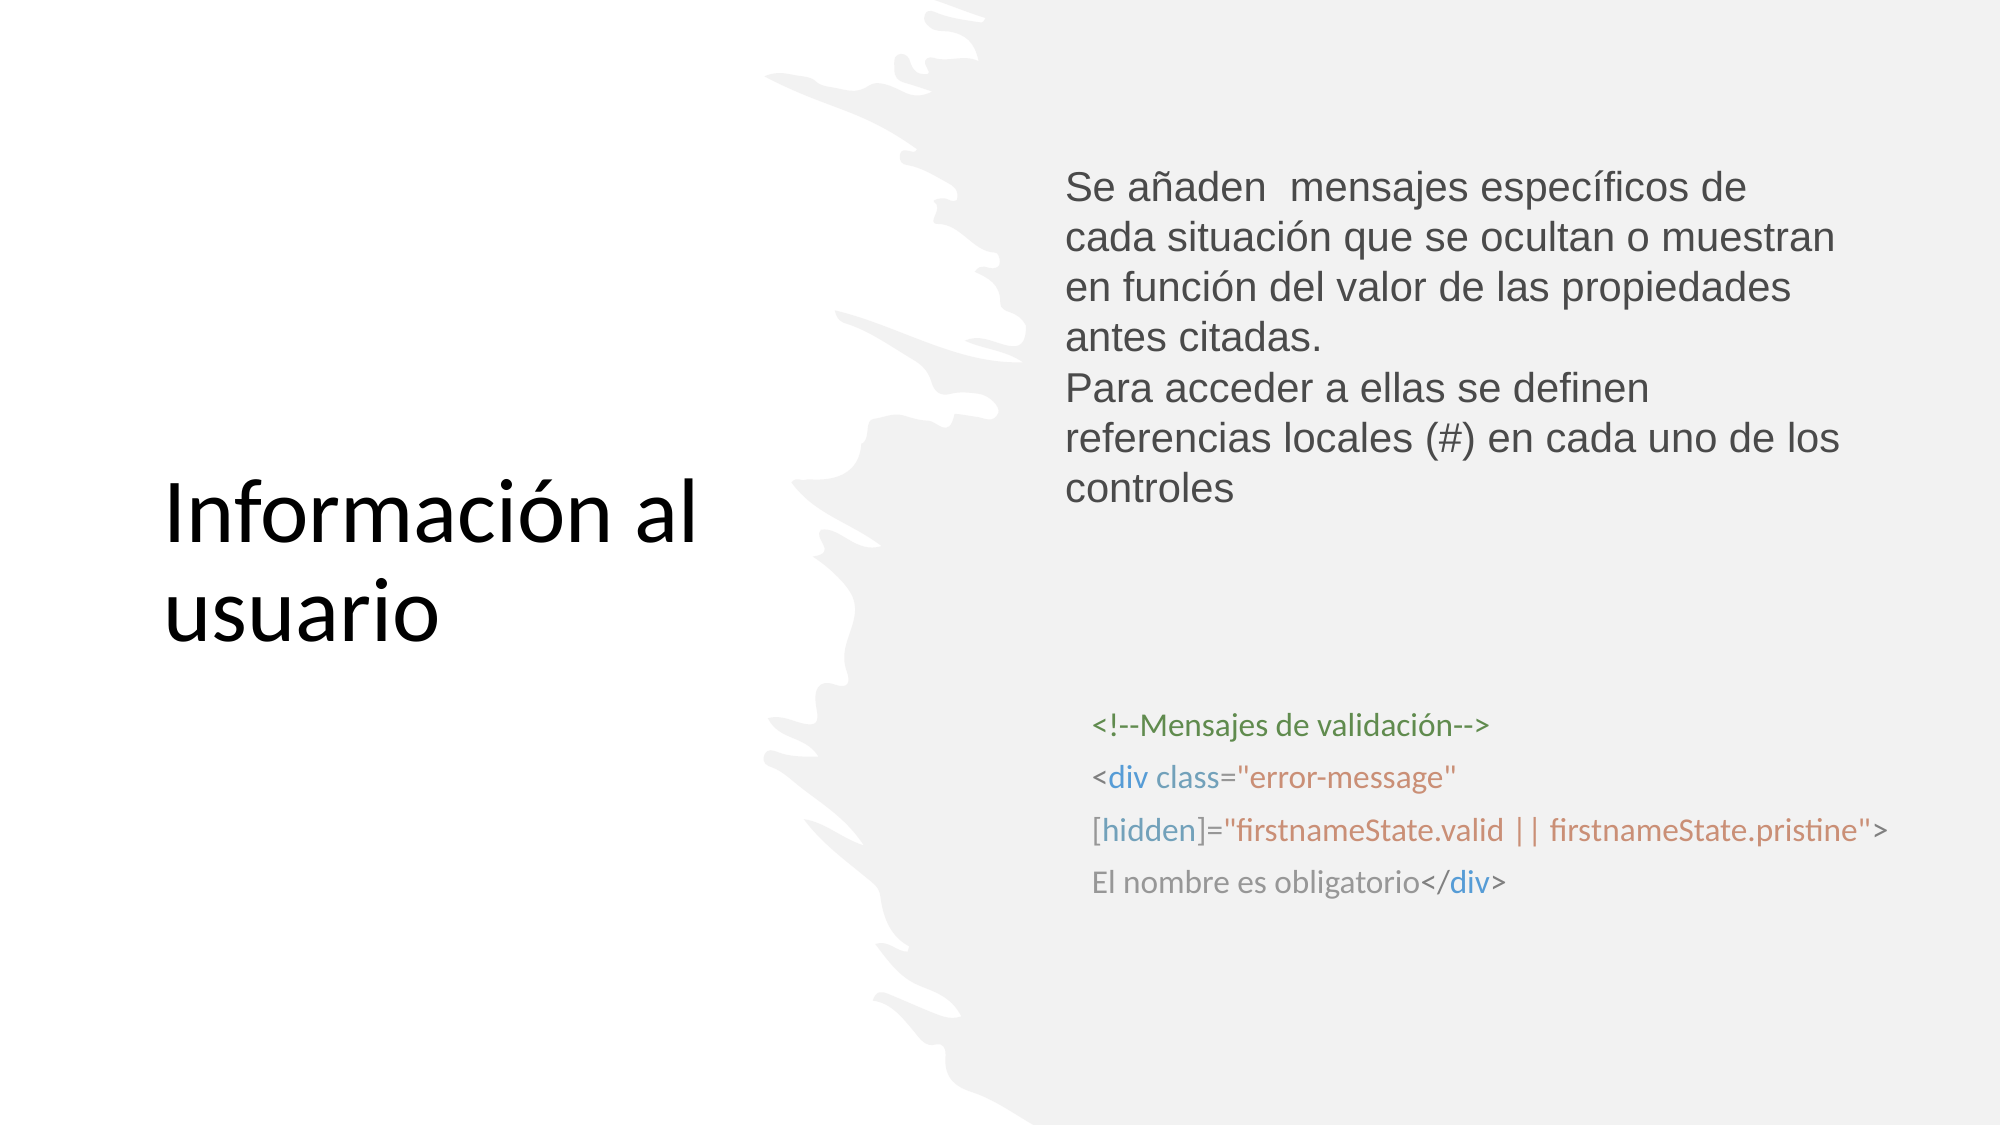

Se añaden  mensajes específicos de cada situación que se ocultan o muestran en función del valor de las propiedades antes citadas.
Para acceder a ellas se definen referencias locales (#) en cada uno de los controles
# Información al usuario
<!--Mensajes de validación-->
<div class="error-message"
[hidden]="firstnameState.valid || firstnameState.pristine">
El nombre es obligatorio</div>